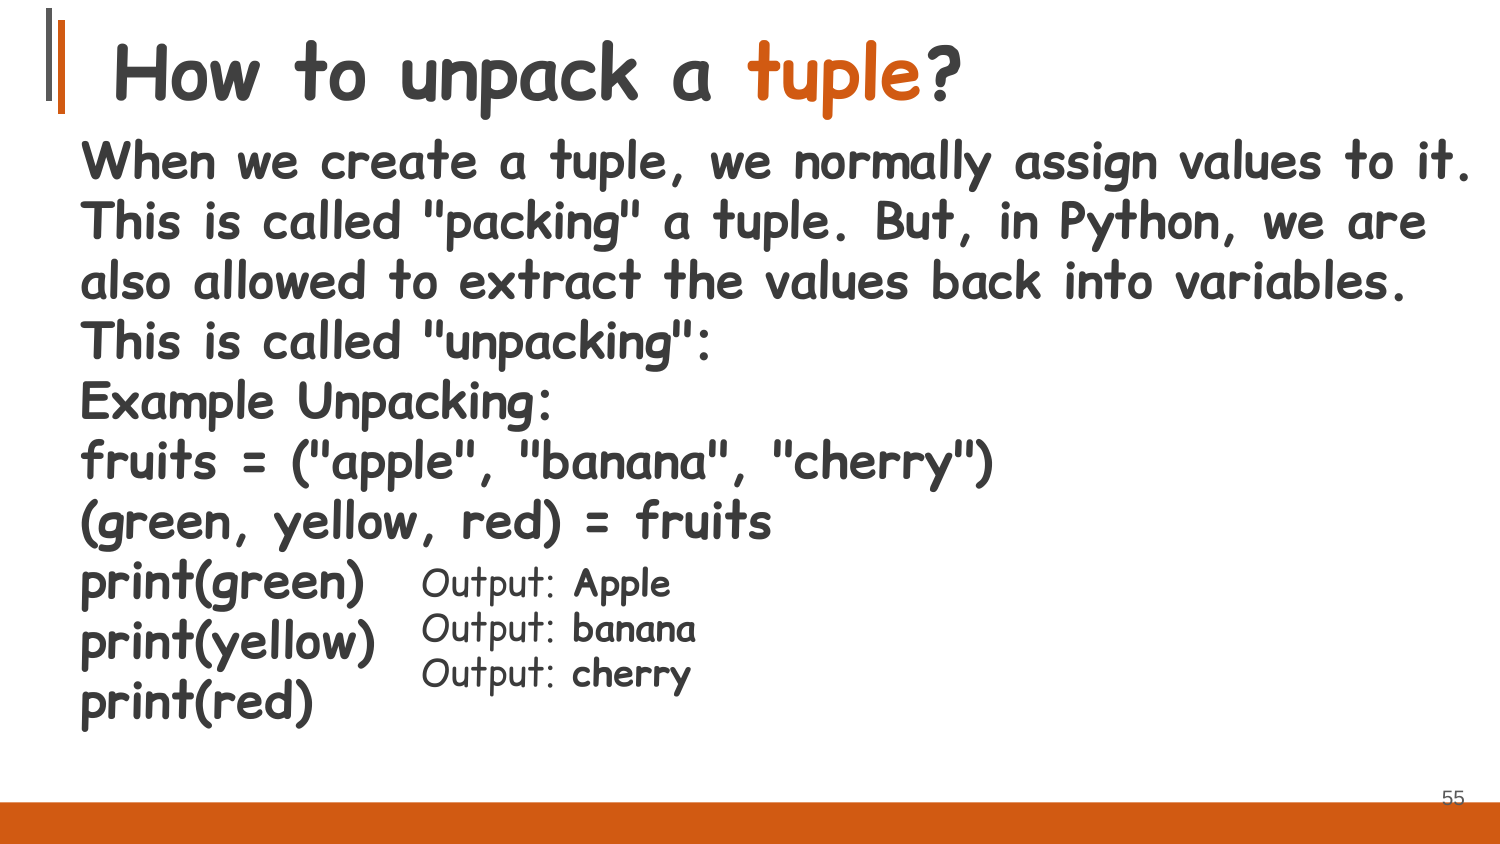

# How to unpack a tuple?
When we create a tuple, we normally assign values to it. This is called "packing" a tuple. But, in Python, we are also allowed to extract the values back into variables. This is called "unpacking":
Example Unpacking:
fruits = ("apple", "banana", "cherry")
(green, yellow, red) = fruits
print(green)
print(yellow)
print(red)
Output: Apple
Output: banana
Output: cherry

55